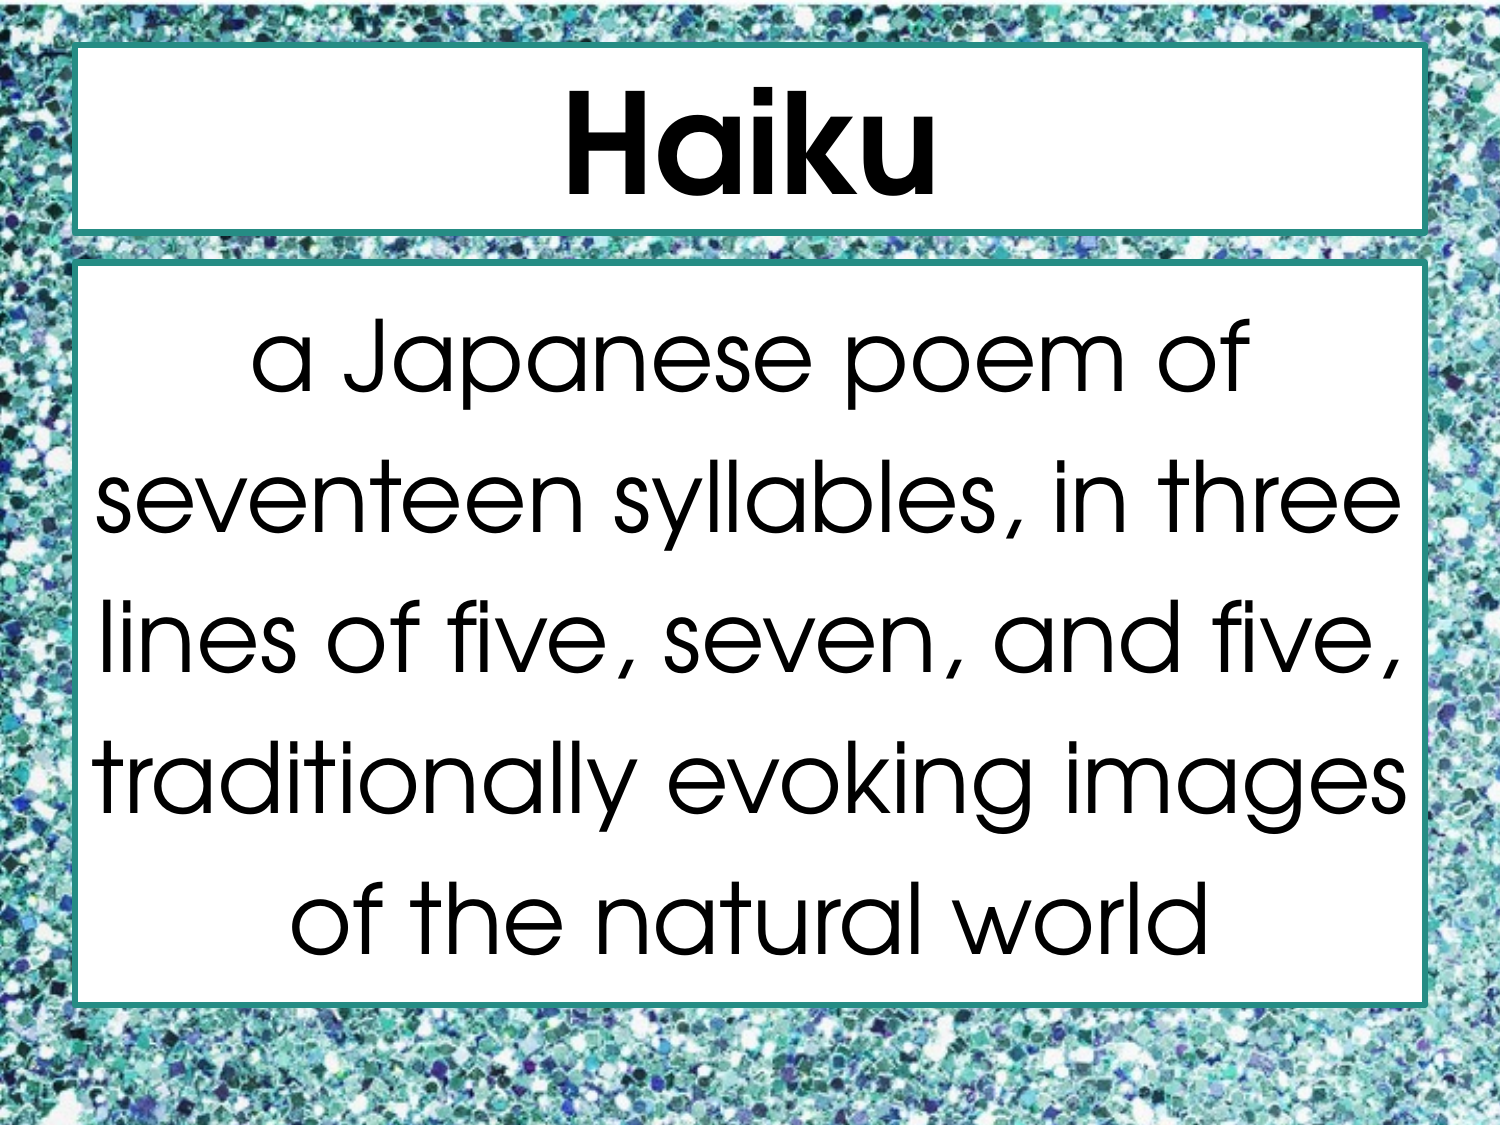

# Haiku
a Japanese poem of seventeen syllables, in three lines of five, seven, and five, traditionally evoking images of the natural world